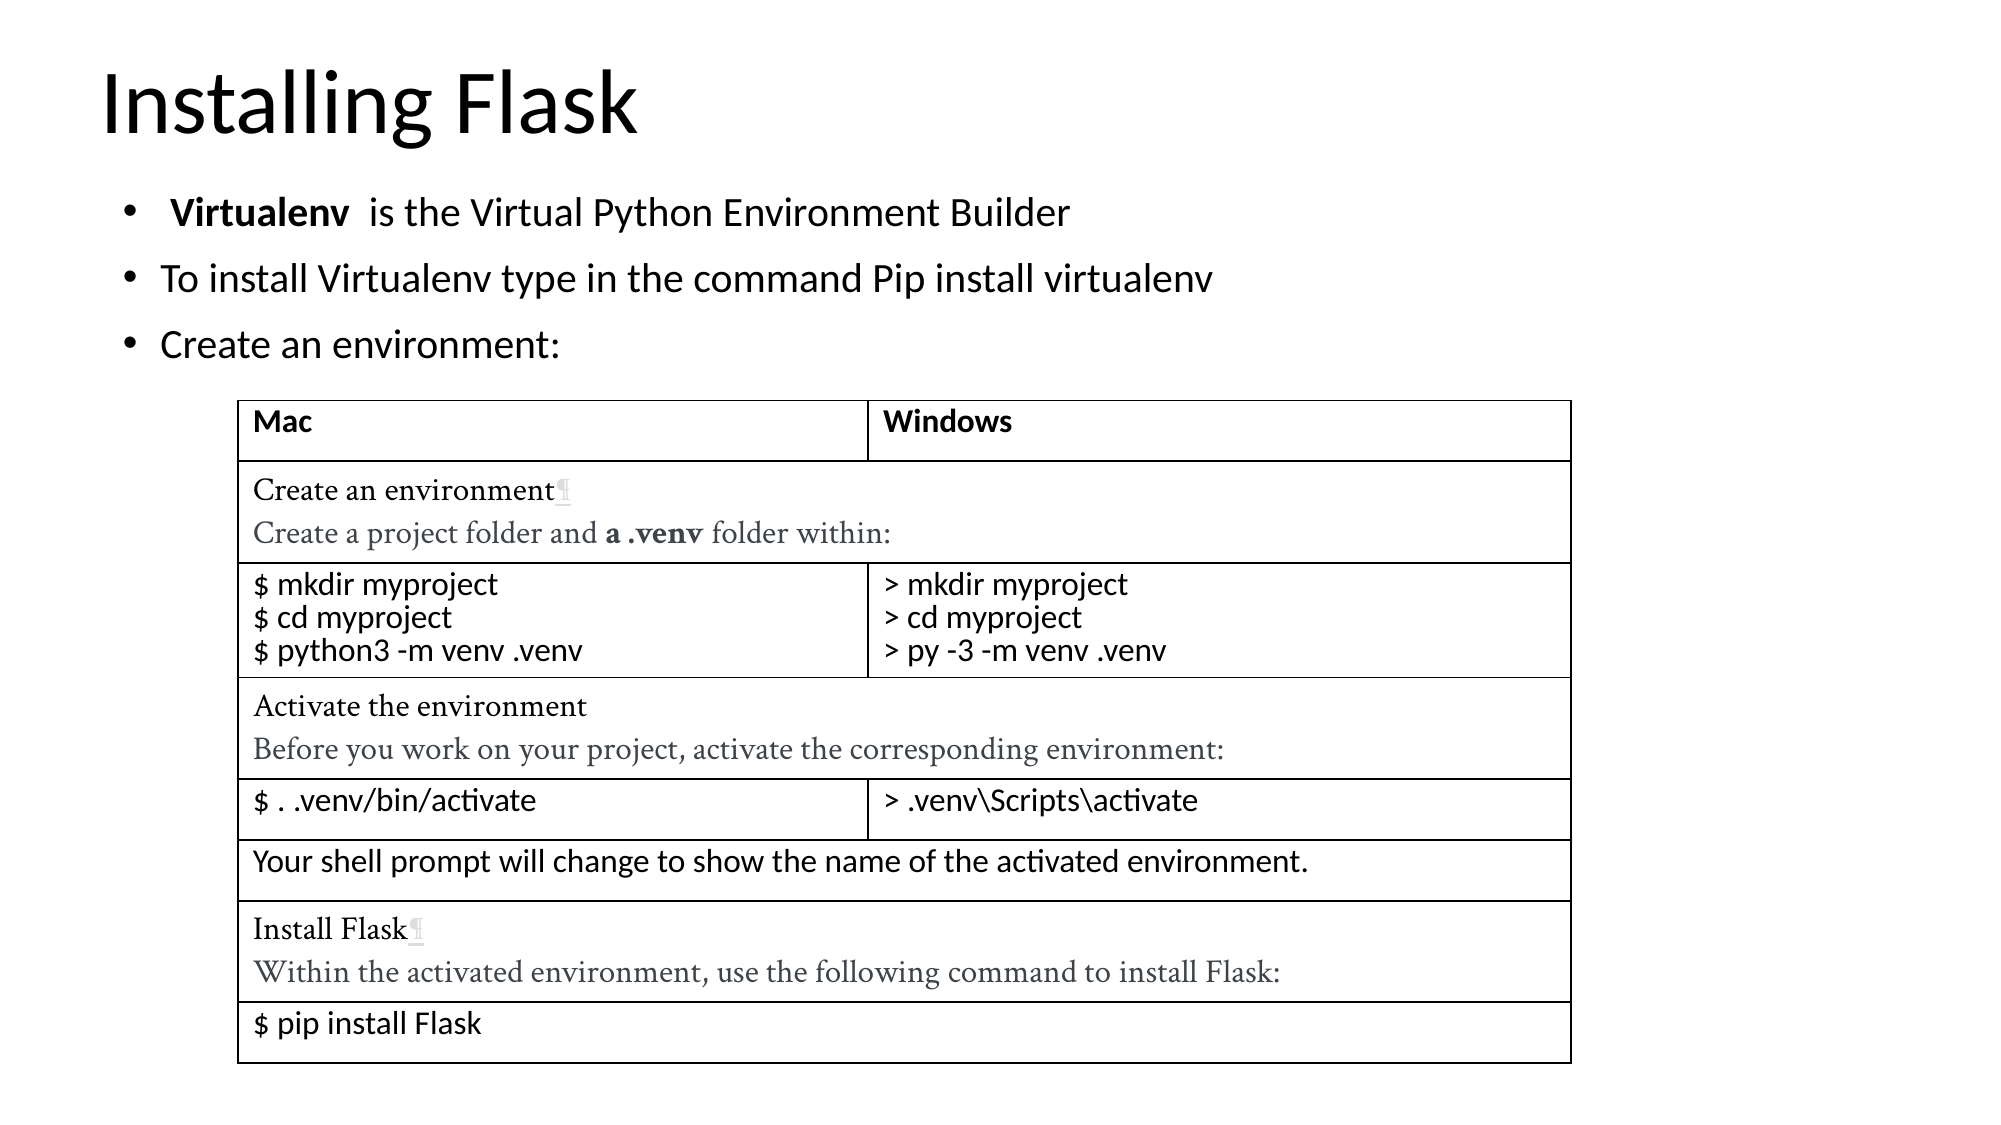

# Installing Flask
 Virtualenv  is the Virtual Python Environment Builder
To install Virtualenv type in the command Pip install virtualenv
Create an environment:

| Mac | Windows |
| --- | --- |
| Create an environment¶ Create a project folder and a .venv folder within: |  |
| $ mkdir myproject $ cd myproject $ python3 -m venv .venv | > mkdir myproject > cd myproject > py -3 -m venv .venv |
| Activate the environment Before you work on your project, activate the corresponding environment: |  |
| $ . .venv/bin/activate | > .venv\Scripts\activate |
| Your shell prompt will change to show the name of the activated environment. |  |
| Install Flask¶ Within the activated environment, use the following command to install Flask: |  |
| $ pip install Flask |  |